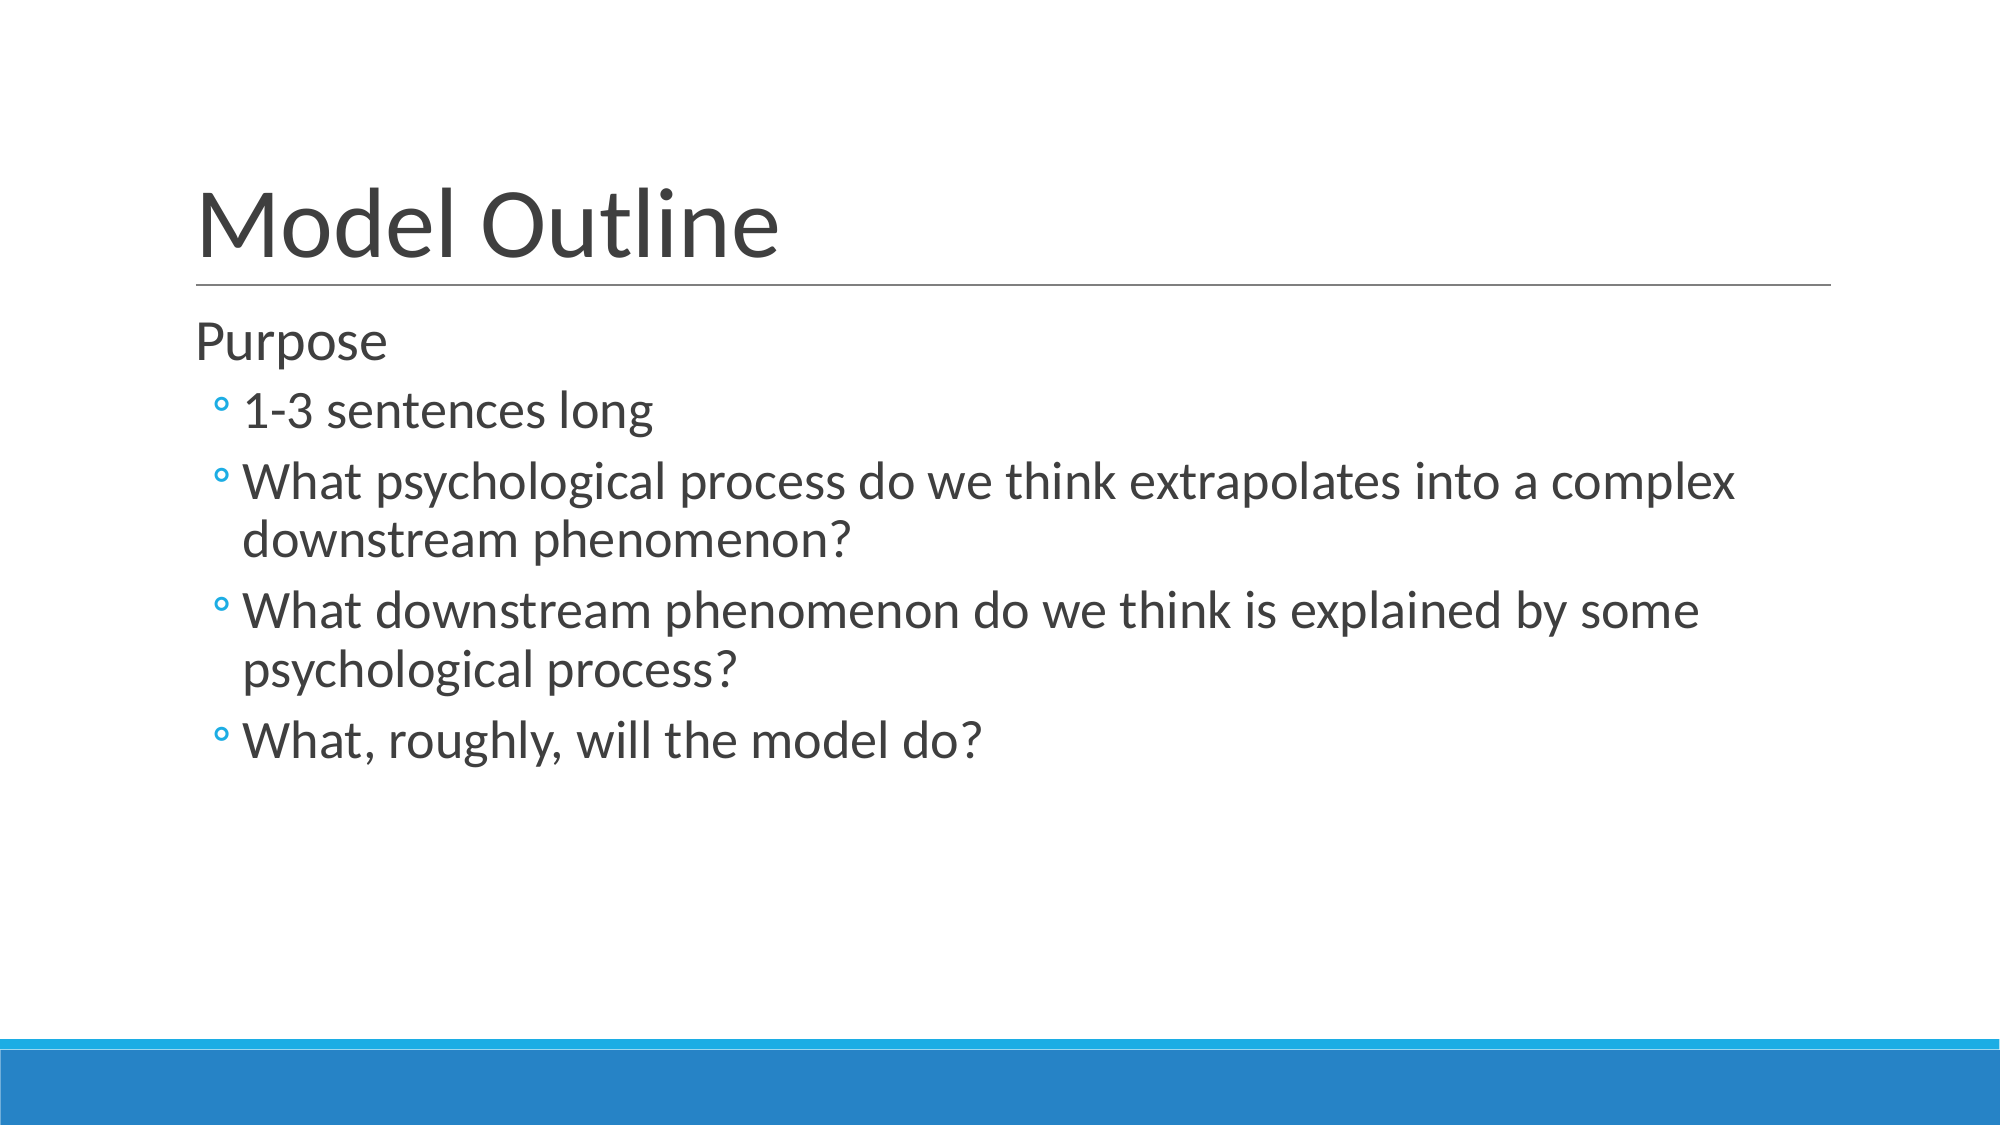

# Model Outline
Purpose
1-3 sentences long
What psychological process do we think extrapolates into a complex downstream phenomenon?
What downstream phenomenon do we think is explained by some psychological process?
What, roughly, will the model do?